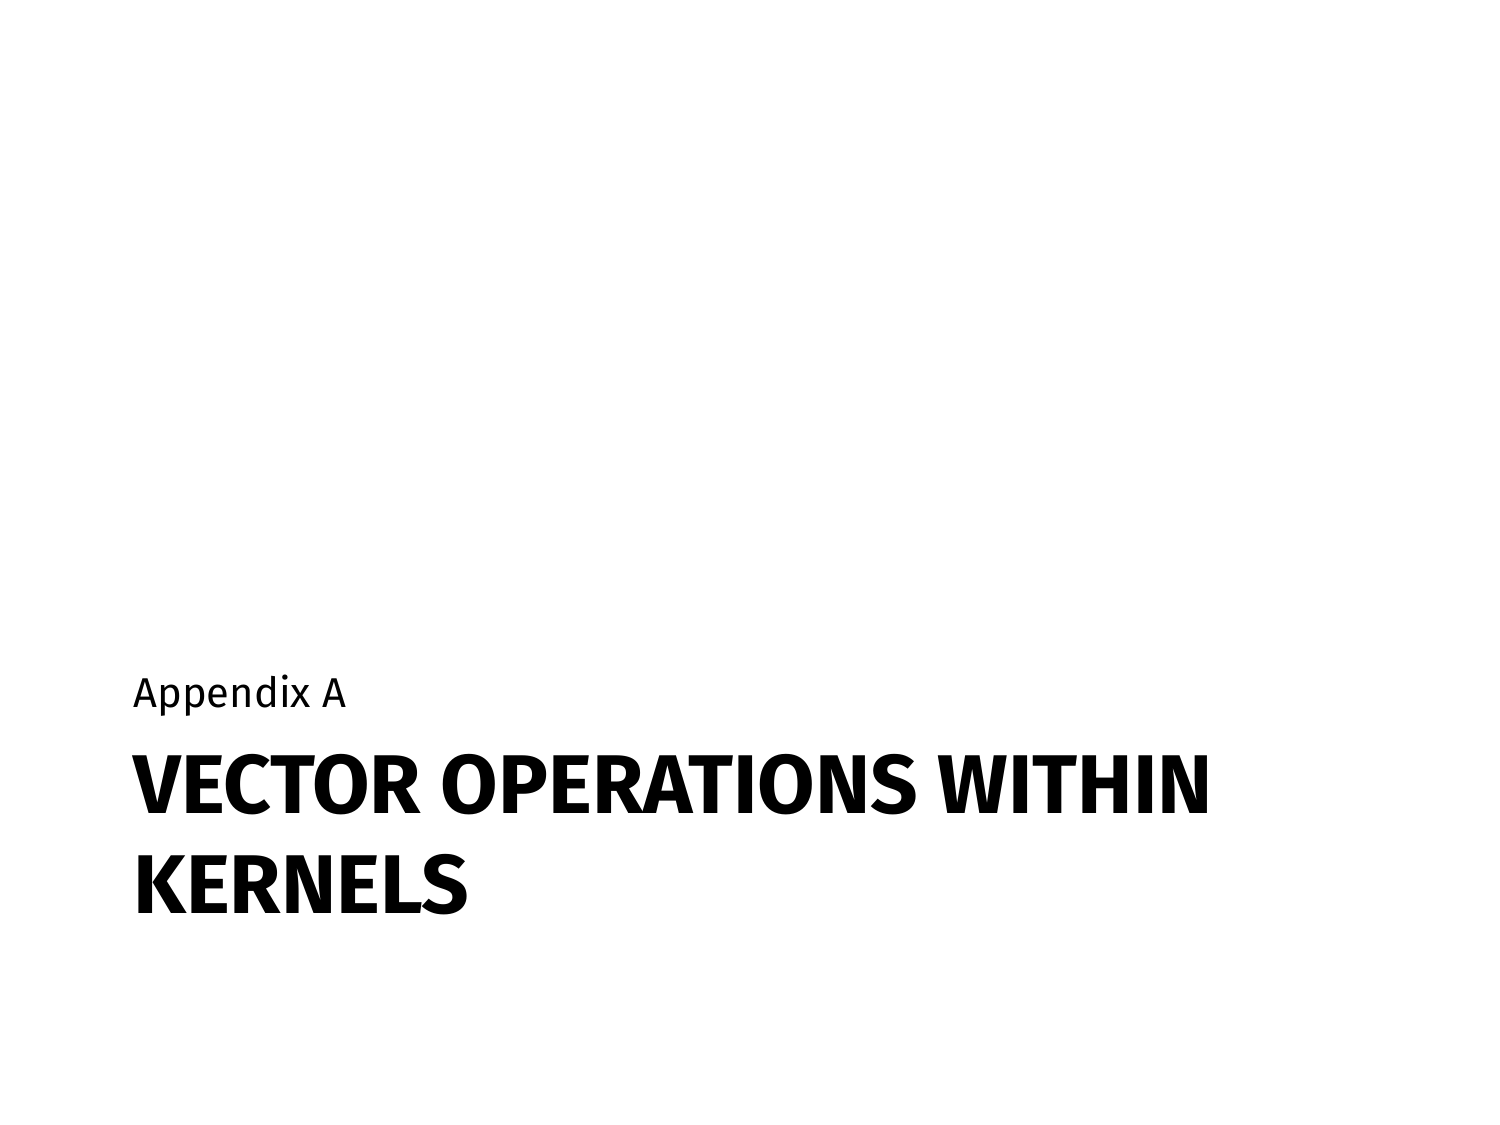

Appendix A
# Vector operations within kernels